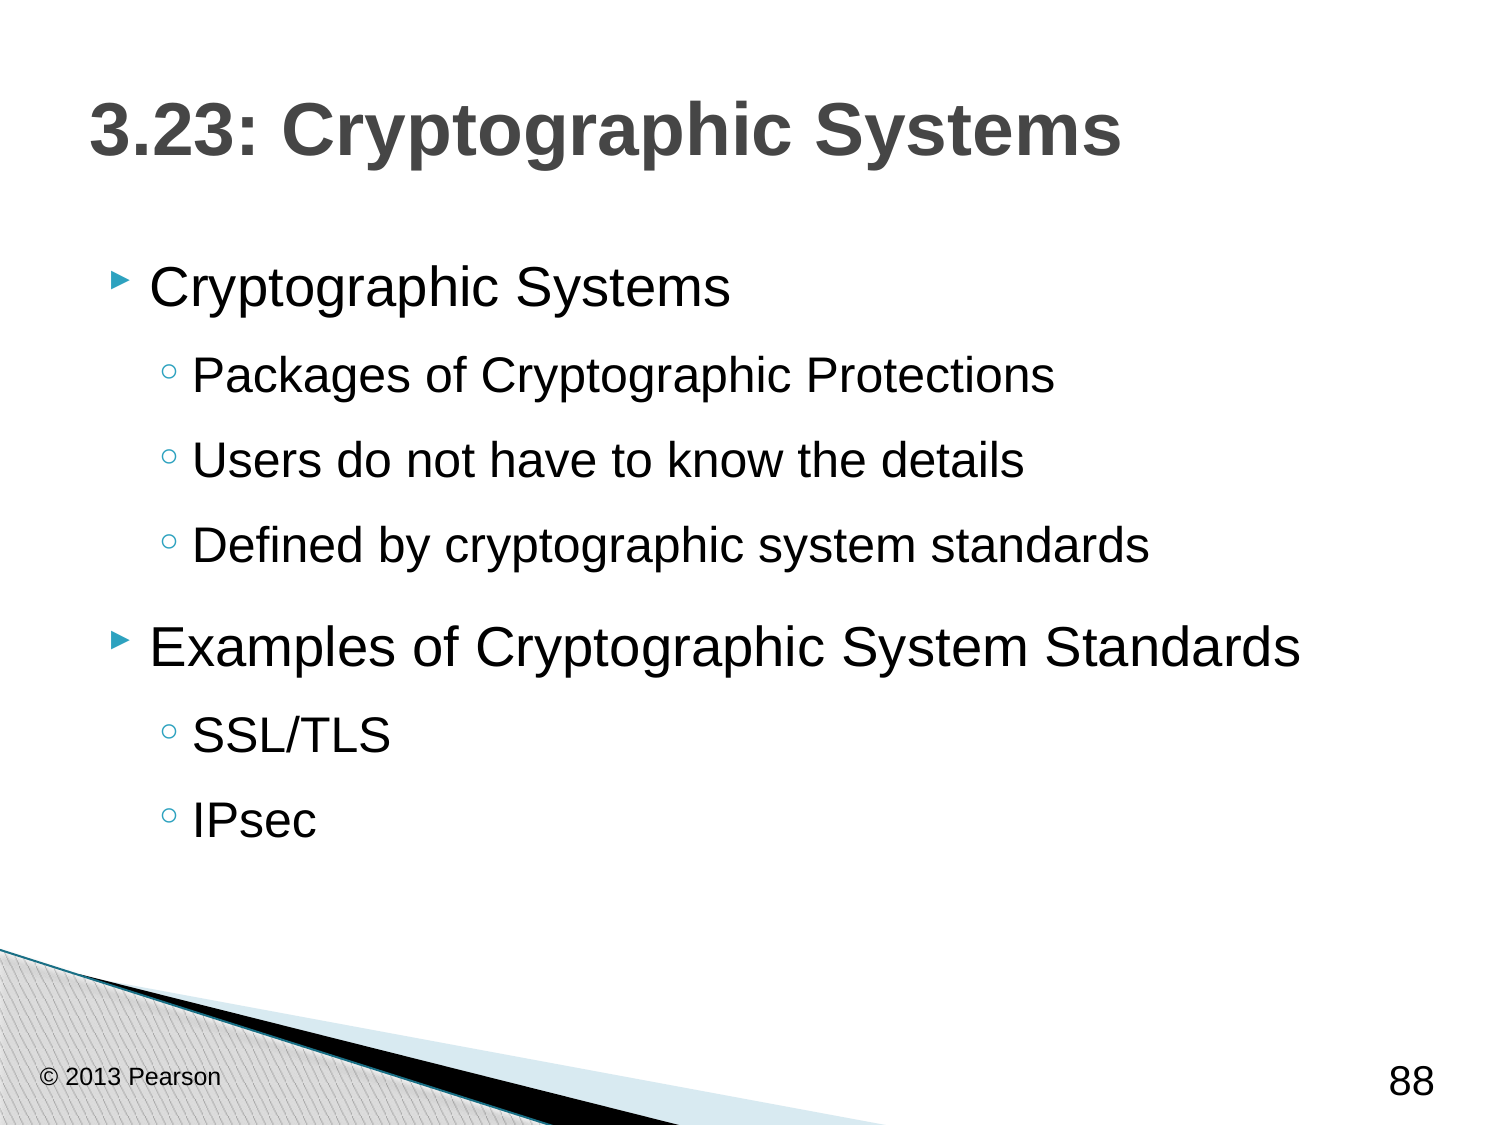

# 3.23: Cryptographic Systems
Cryptographic Systems
Packages of Cryptographic Protections
Users do not have to know the details
Defined by cryptographic system standards
Examples of Cryptographic System Standards
SSL/TLS
IPsec
© 2013 Pearson
88